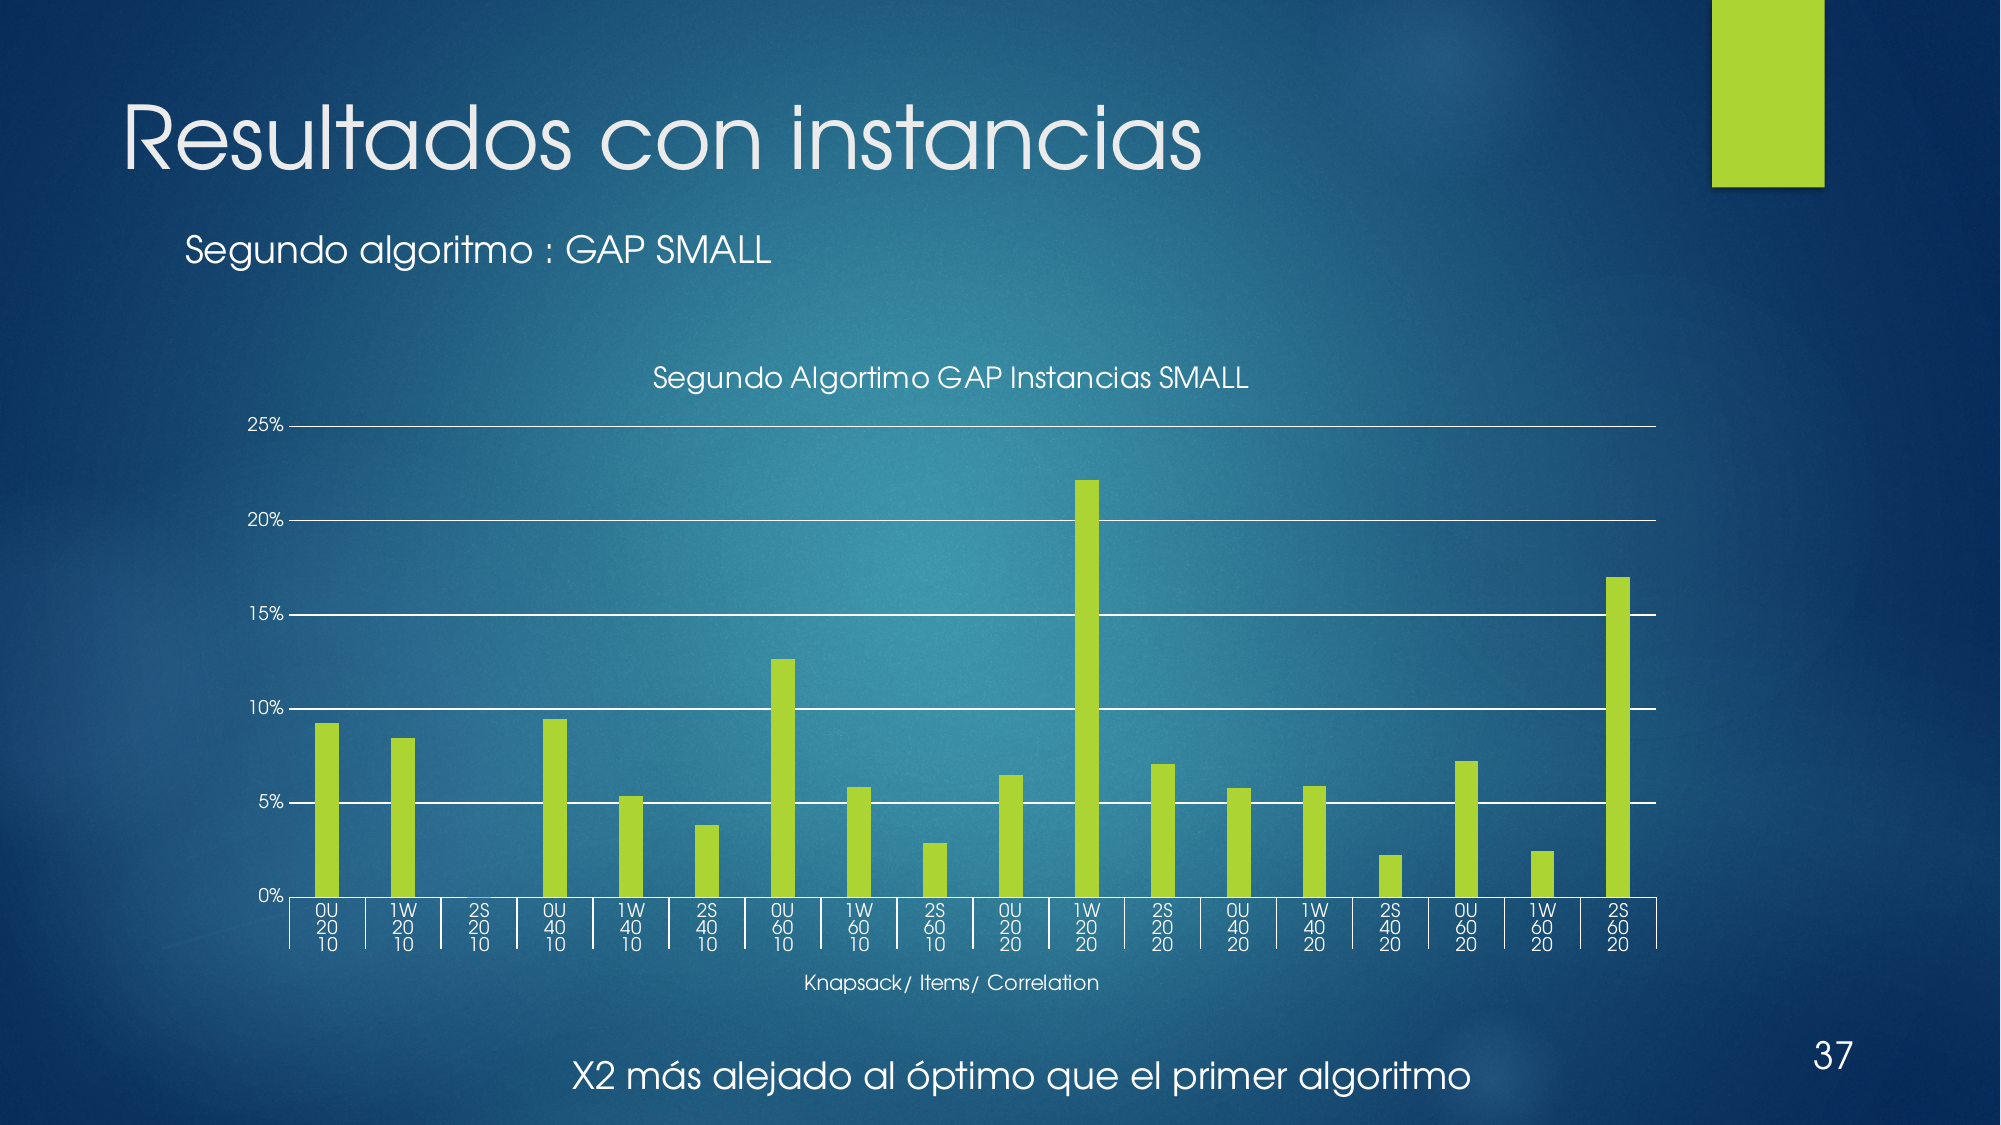

# Resultados con instancias
Segundo algoritmo : GAP SMALL

### Chart: Segundo Algortimo GAP Instancias SMALL

| Category | gap |
|---|---|
| 0U | 0.09232459559178341 |
| 1W | 0.08470573748351529 |
| 2S | 0.00041360540493073916 |
| 0U | 0.09449369756884407 |
| 1W | 0.05376894209684968 |
| 2S | 0.03856377127965571 |
| 0U | 0.1267439770594012 |
| 1W | 0.058534012111556066 |
| 2S | 0.02876394407559657 |
| 0U | 0.0648223237108797 |
| 1W | 0.22149062488257698 |
| 2S | 0.07083340265876914 |
| 0U | 0.058277176326534175 |
| 1W | 0.05931596613625689 |
| 2S | 0.0225930718667004 |
| 0U | 0.07214111724585903 |
| 1W | 0.024404742766709342 |
| 2S | 0.16991586933145075 |
X2 más alejado al óptimo que el primer algoritmo